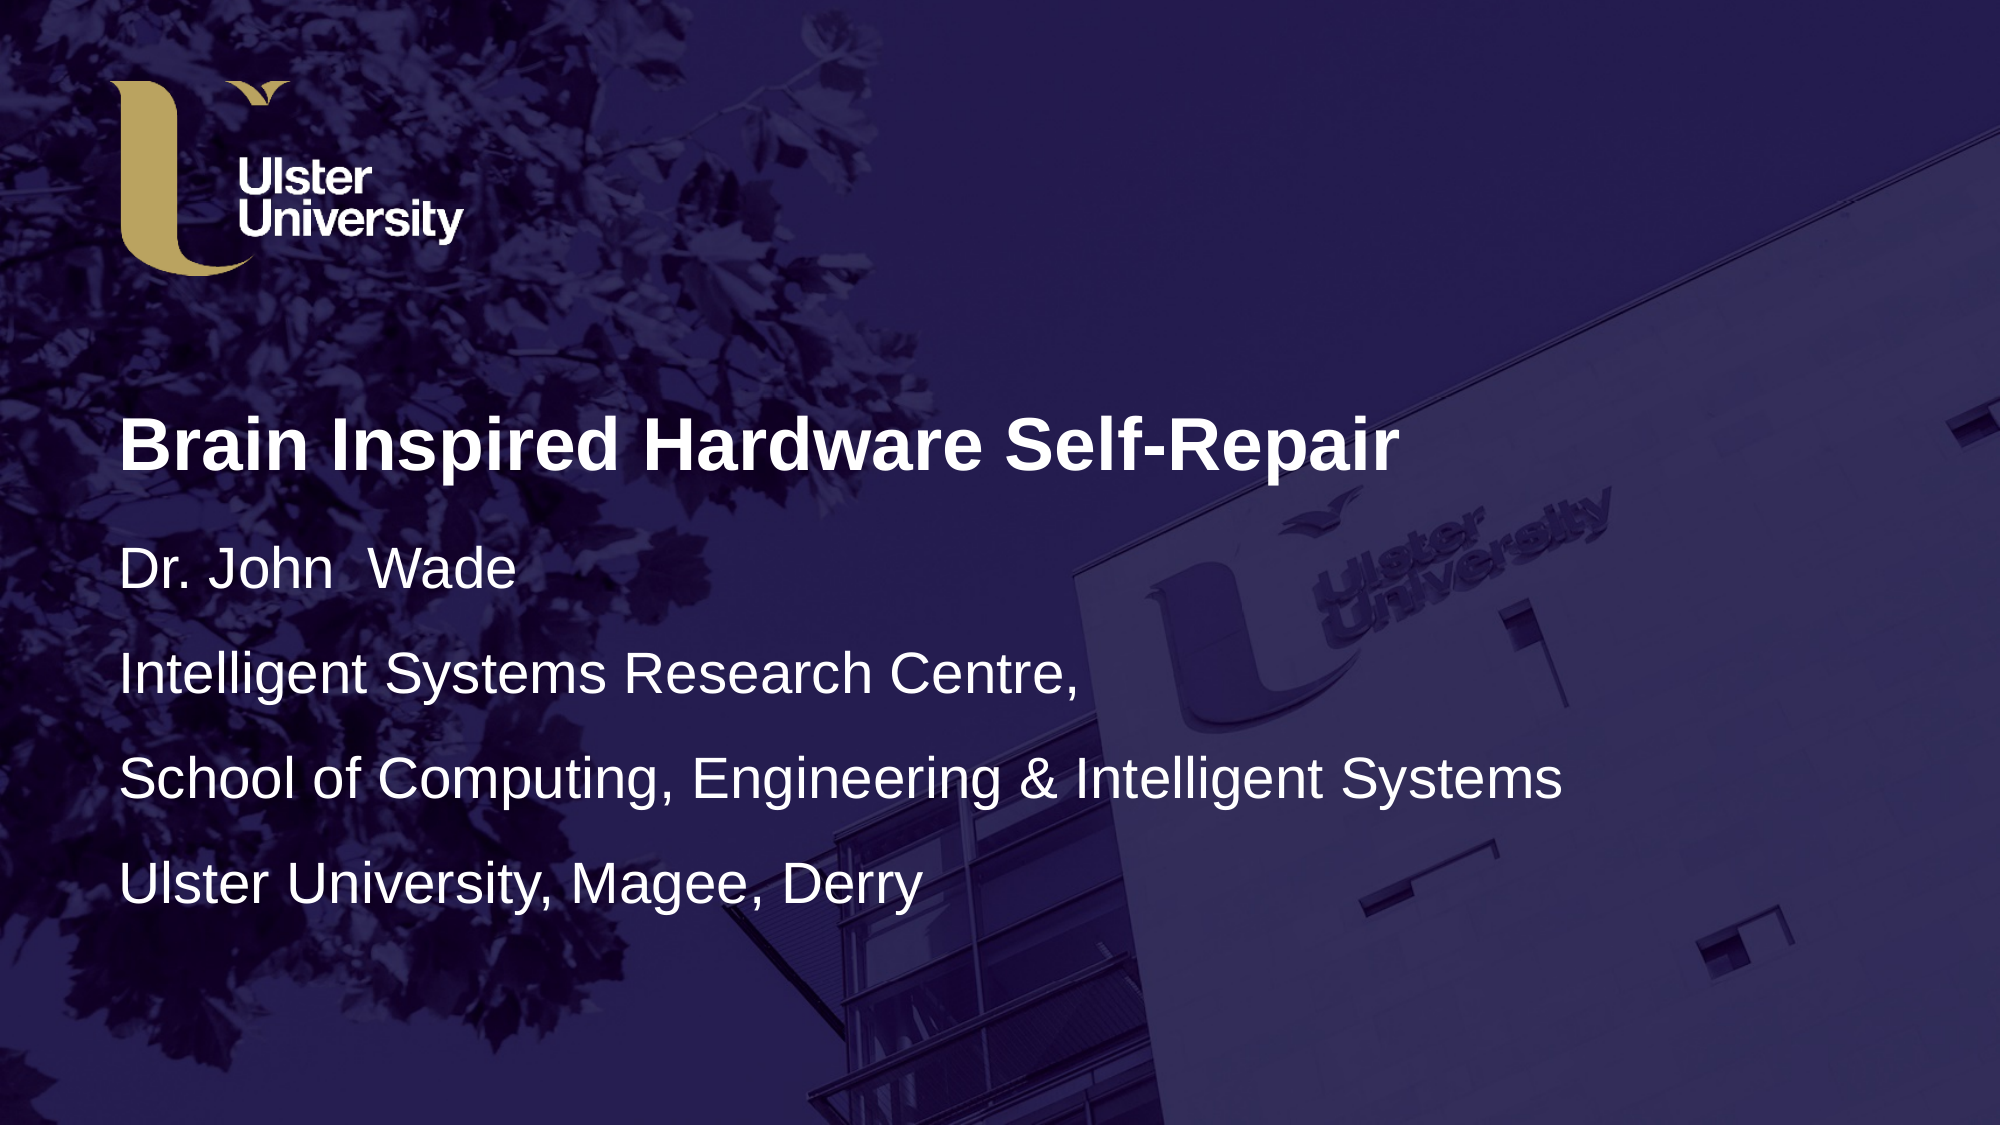

Brain Inspired Hardware Self-Repair
# Dr. John  Wade Intelligent Systems Research Centre, School of Computing, Engineering & Intelligent Systems Ulster University, Magee, Derry